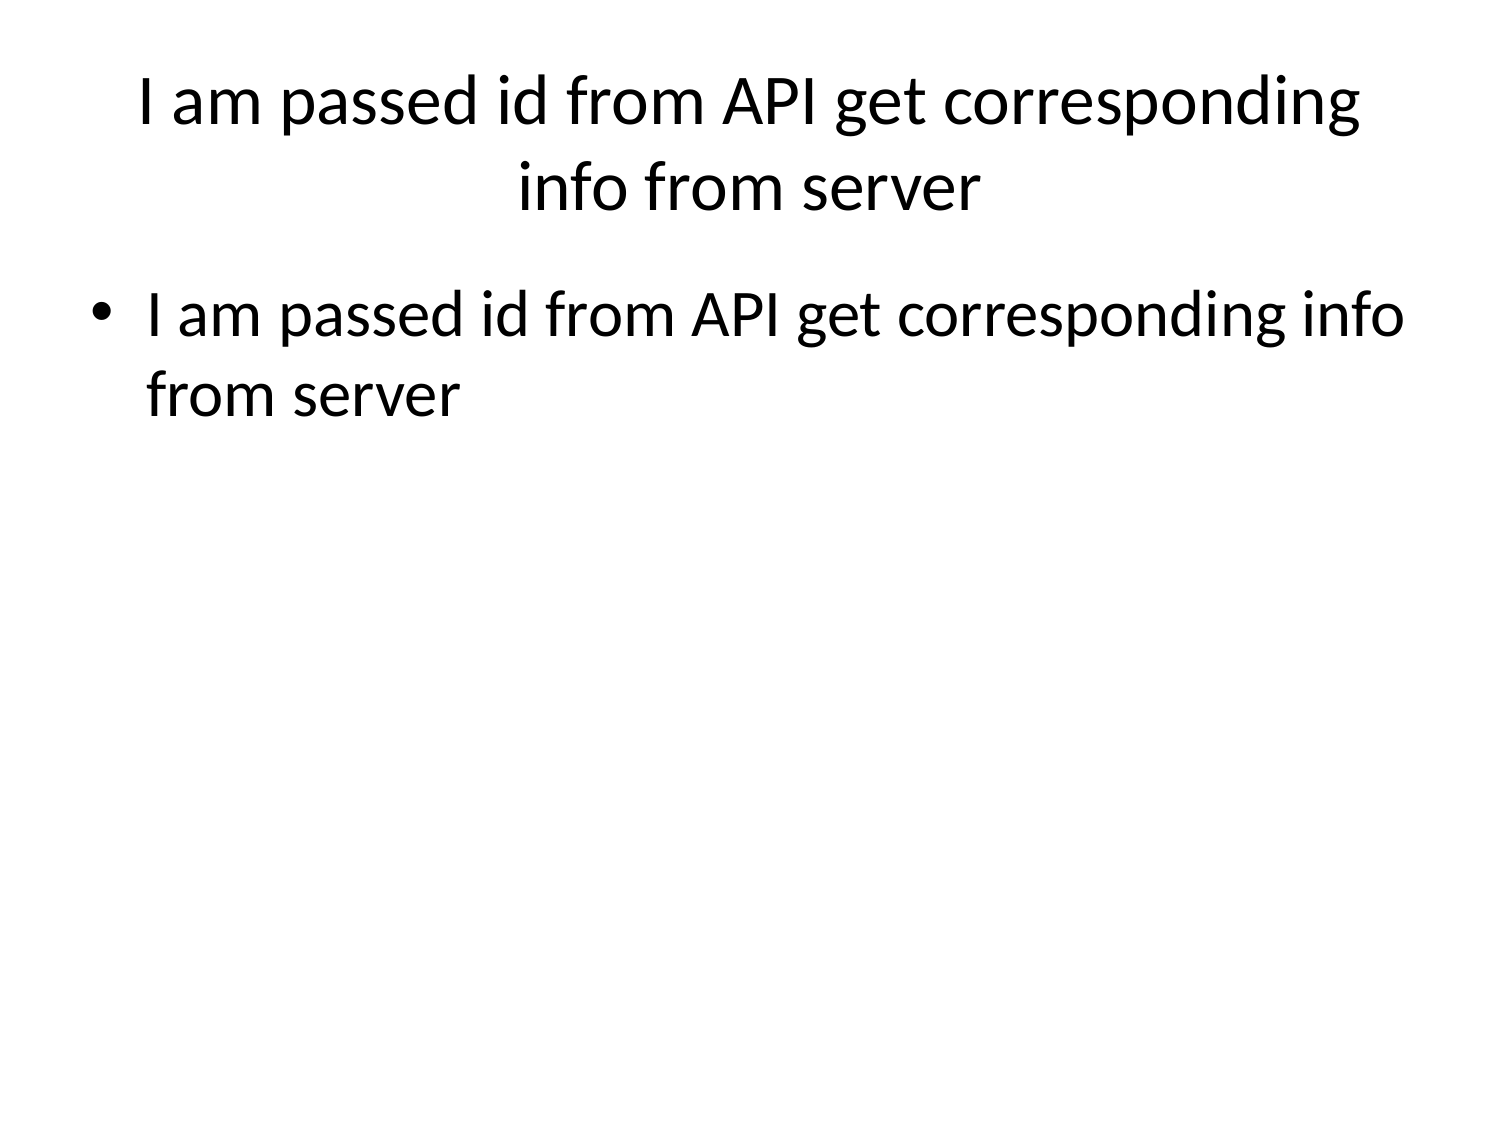

# I am passed id from API get corresponding info from server
I am passed id from API get corresponding info from server